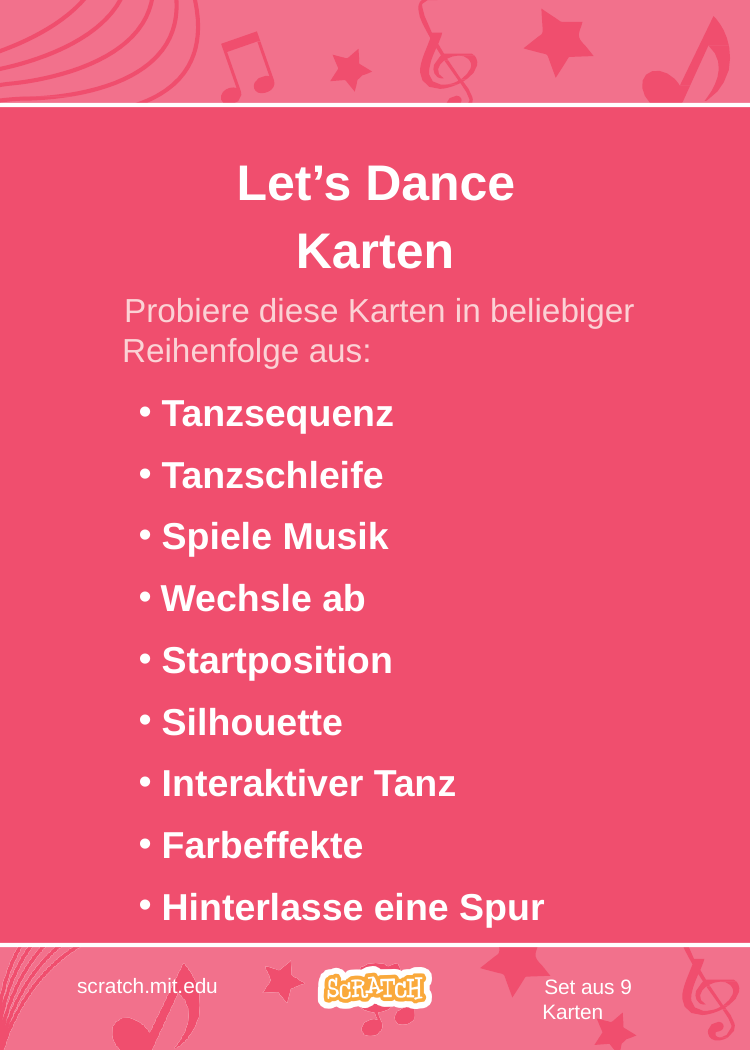

# Let’s Dance Karten

Probiere diese Karten in beliebiger Reihenfolge aus:

Tanzsequenz
Tanzschleife
Spiele Musik
Wechsle ab
Startposition
Silhouette
Interaktiver Tanz
Farbeffekte
Hinterlasse eine Spur

scratch.mit.edu
Set aus 9 Karten